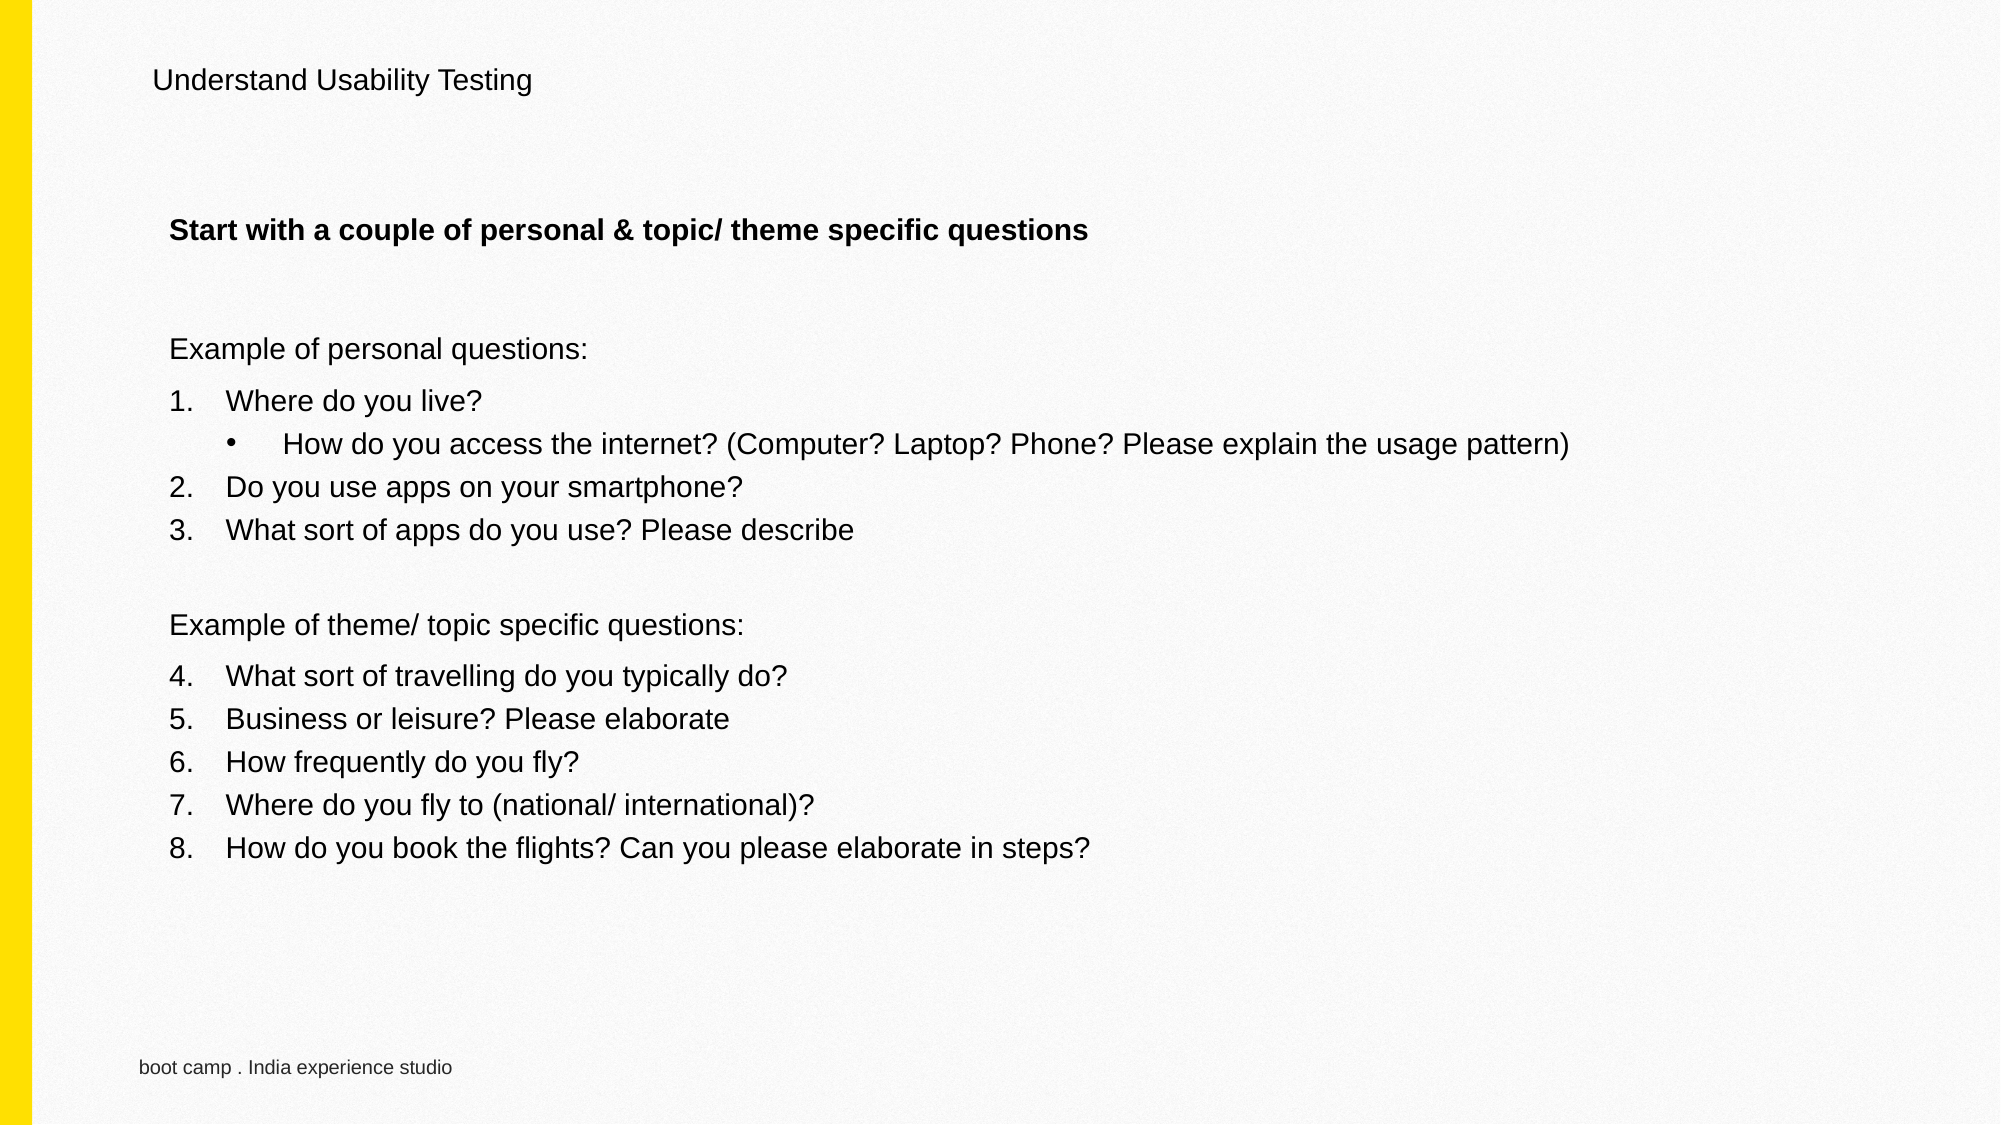

Understand Usability Testing
Start with a couple of personal & topic/ theme specific questions

Example of personal questions:
Where do you live?
How do you access the internet? (Computer? Laptop? Phone? Please explain the usage pattern)
Do you use apps on your smartphone?
What sort of apps do you use? Please describe

Example of theme/ topic specific questions:
What sort of travelling do you typically do?
Business or leisure? Please elaborate
How frequently do you fly?
Where do you fly to (national/ international)?
How do you book the flights? Can you please elaborate in steps?